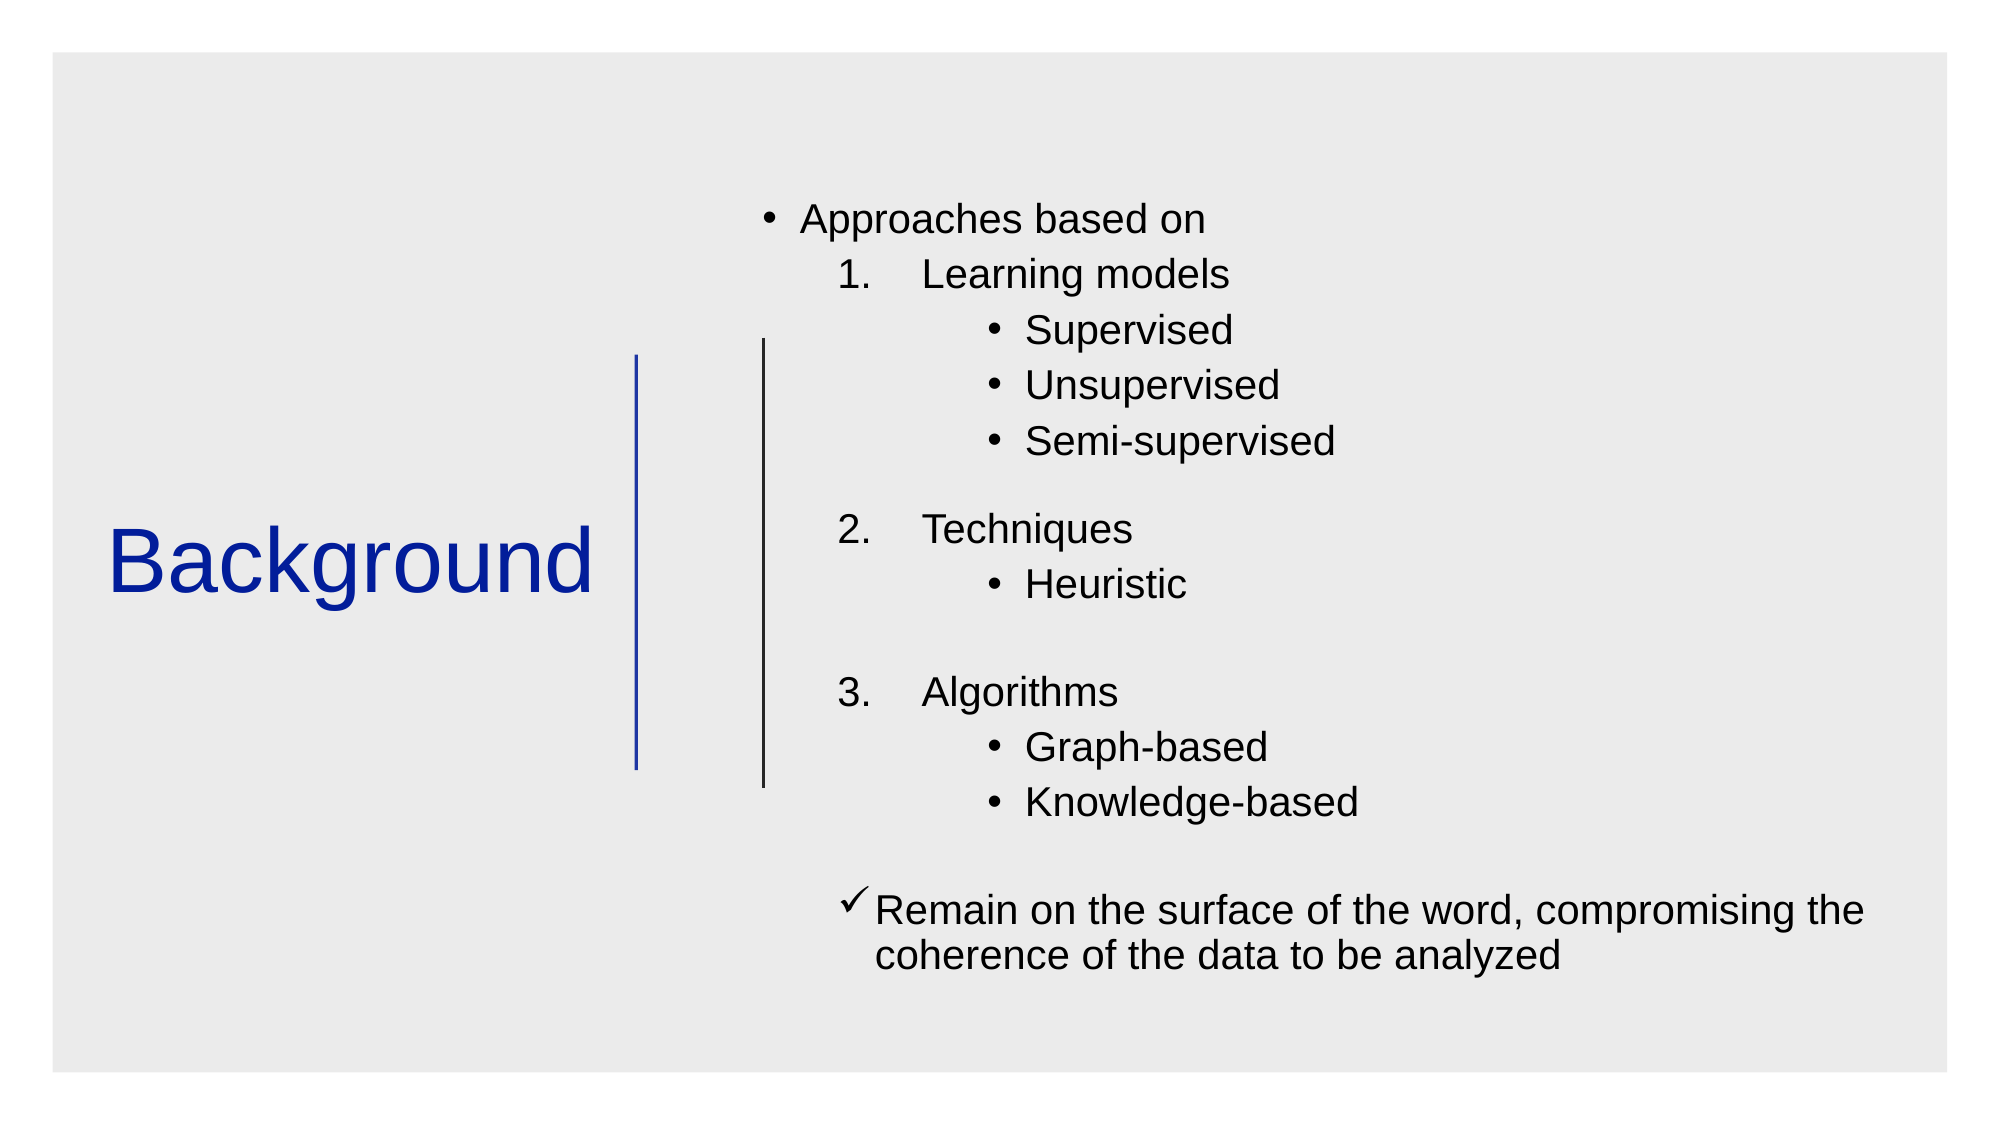

Approaches based on
Learning models
Supervised
Unsupervised
Semi-supervised

Techniques
Heuristic

Algorithms
Graph-based
Knowledge-based

Remain on the surface of the word, compromising the coherence of the data to be analyzed

Background